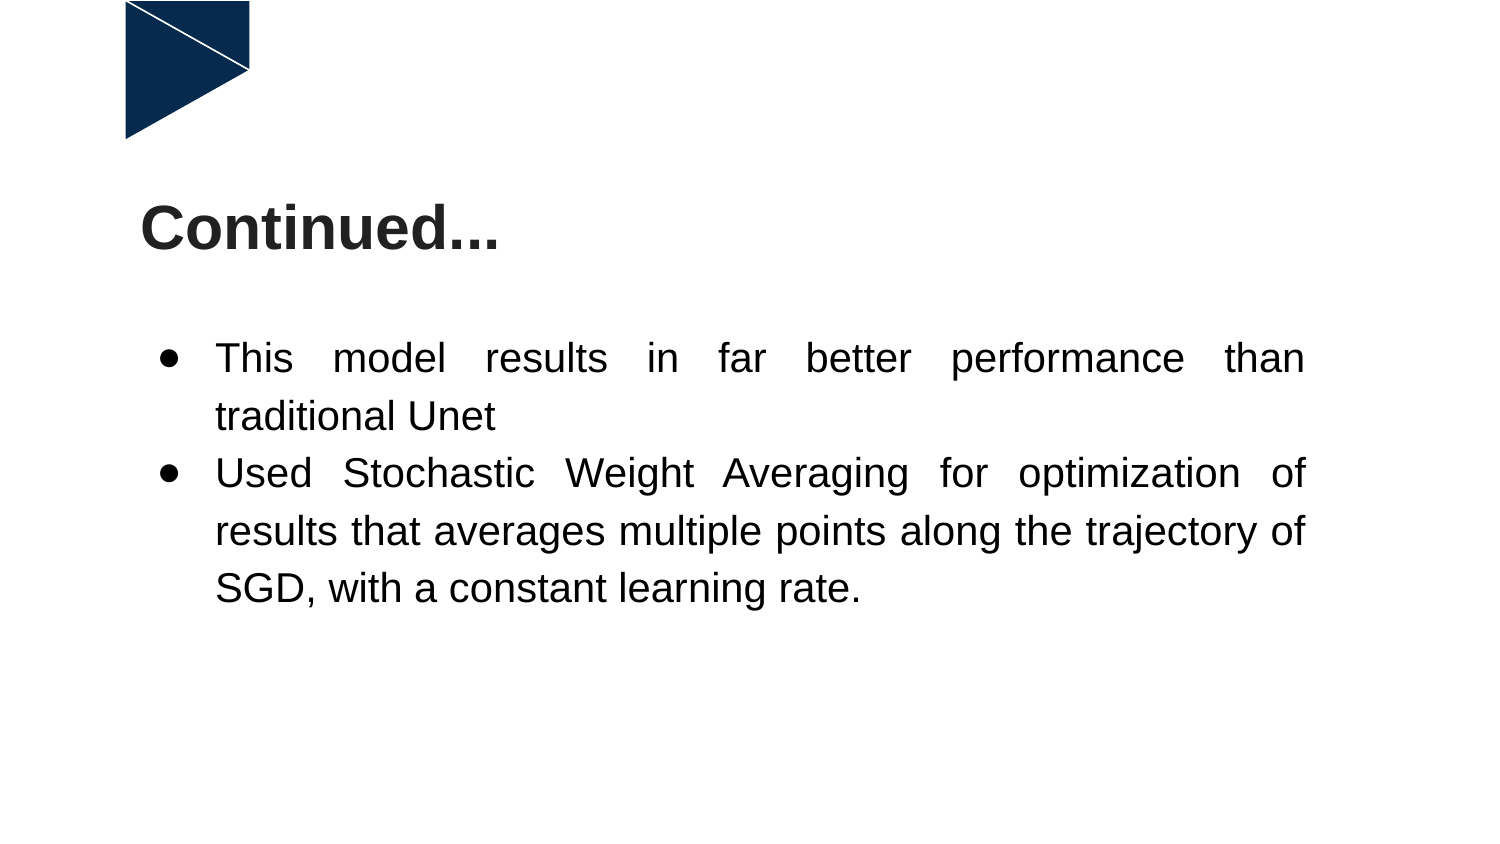

# Continued...

This model results in far better performance than traditional Unet
Used Stochastic Weight Averaging for optimization of results that averages multiple points along the trajectory of SGD, with a constant learning rate.